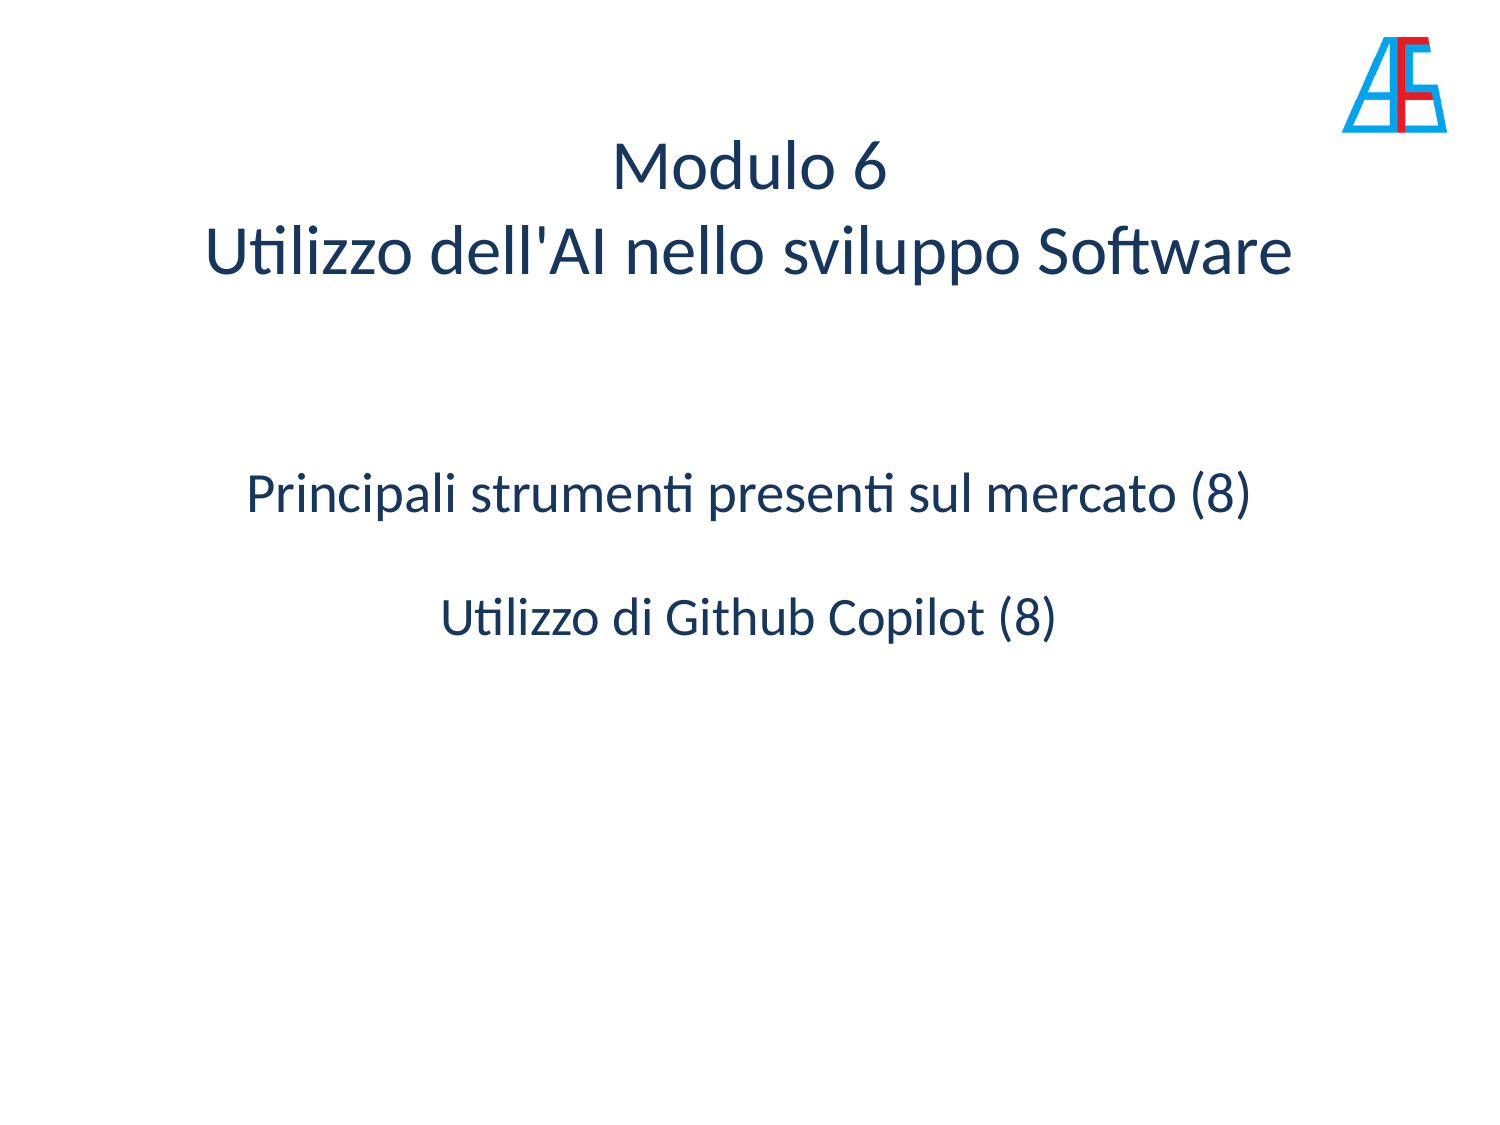

# Modulo 6 Utilizzo dell'AI nello sviluppo Software
Principali strumenti presenti sul mercato (8)
Utilizzo di Github Copilot (8)